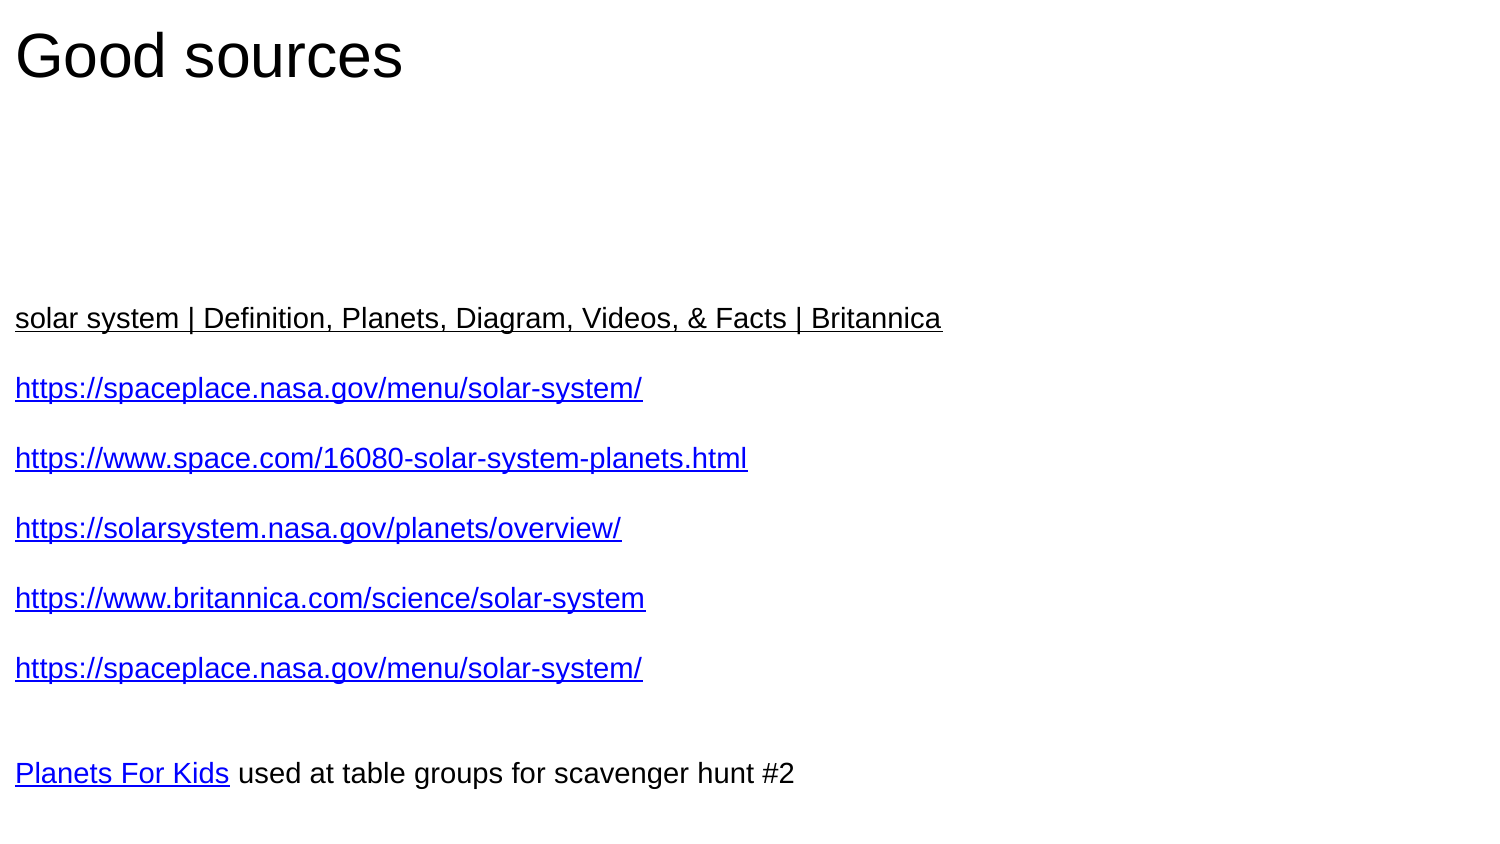

Good sources

Solar system planets, order and formation: A guide | Space

Overview | Planets – NASA Solar System Exploration

solar system | Definition, Planets, Diagram, Videos, & Facts | Britannica

https://spaceplace.nasa.gov/menu/solar-system/

https://www.space.com/16080-solar-system-planets.html

https://solarsystem.nasa.gov/planets/overview/

https://www.britannica.com/science/solar-system

https://spaceplace.nasa.gov/menu/solar-system/

Planets For Kids used at table groups for scavenger hunt #2